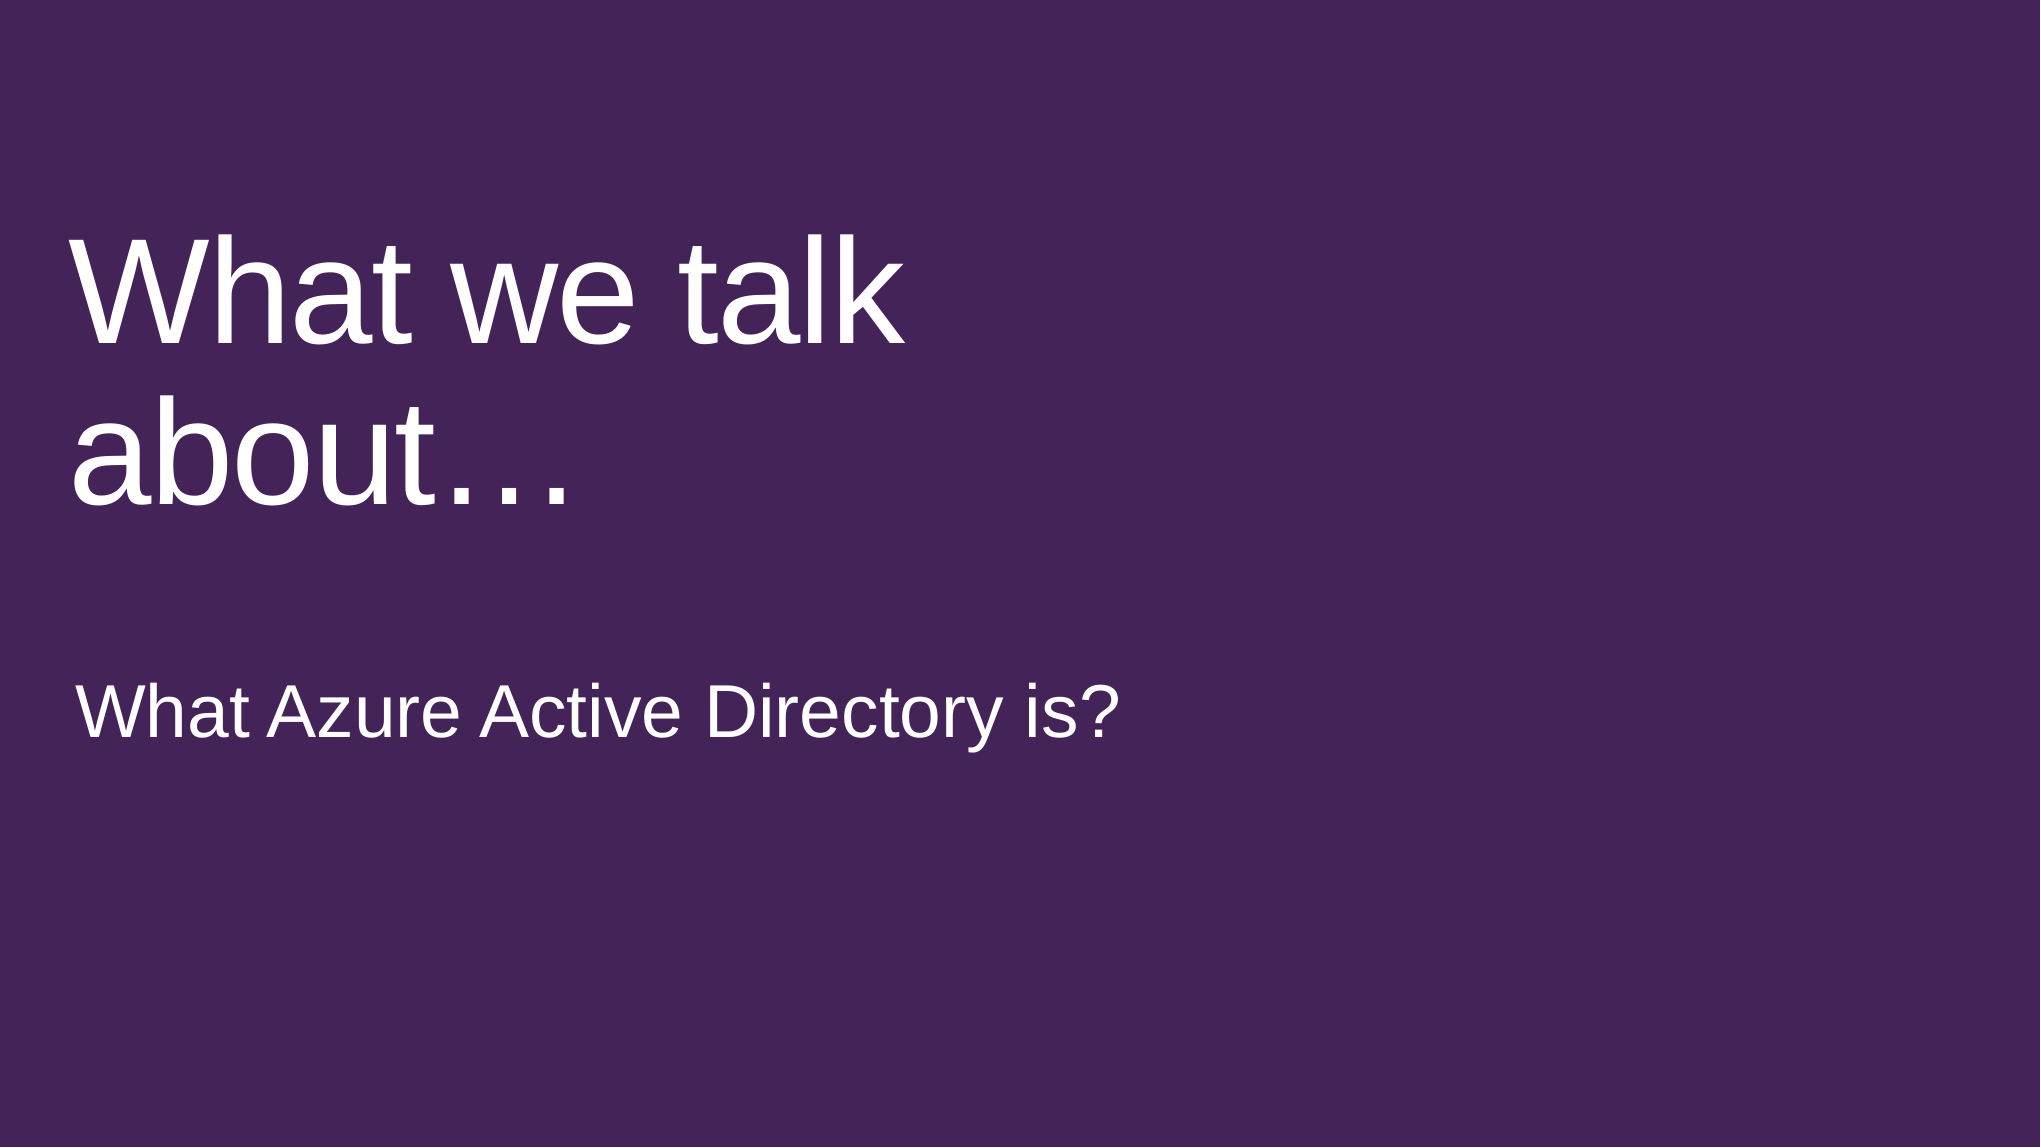

# What we talk about…
What Azure Active Directory is?